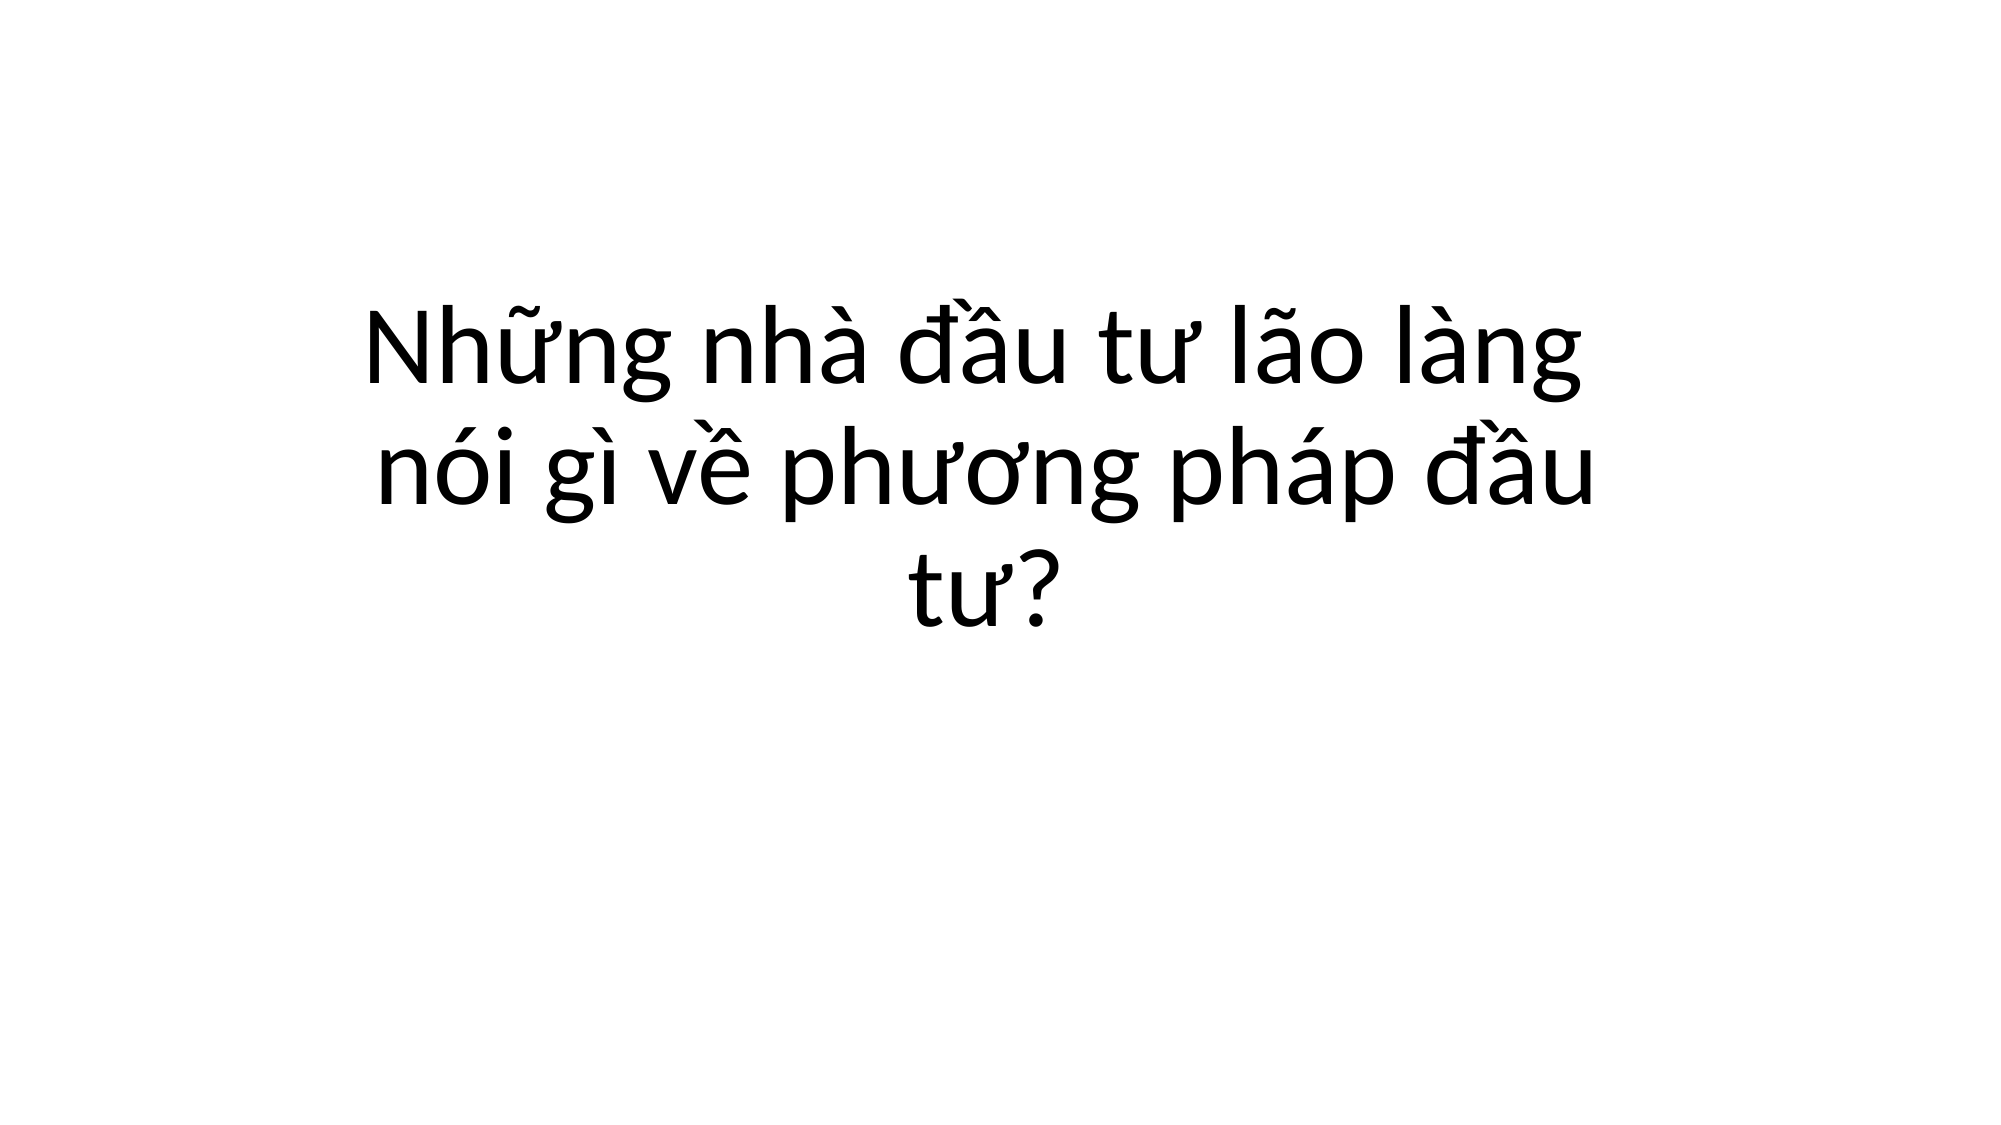

# Những nhà đầu tư lão làng nói gì về phương pháp đầu tư?